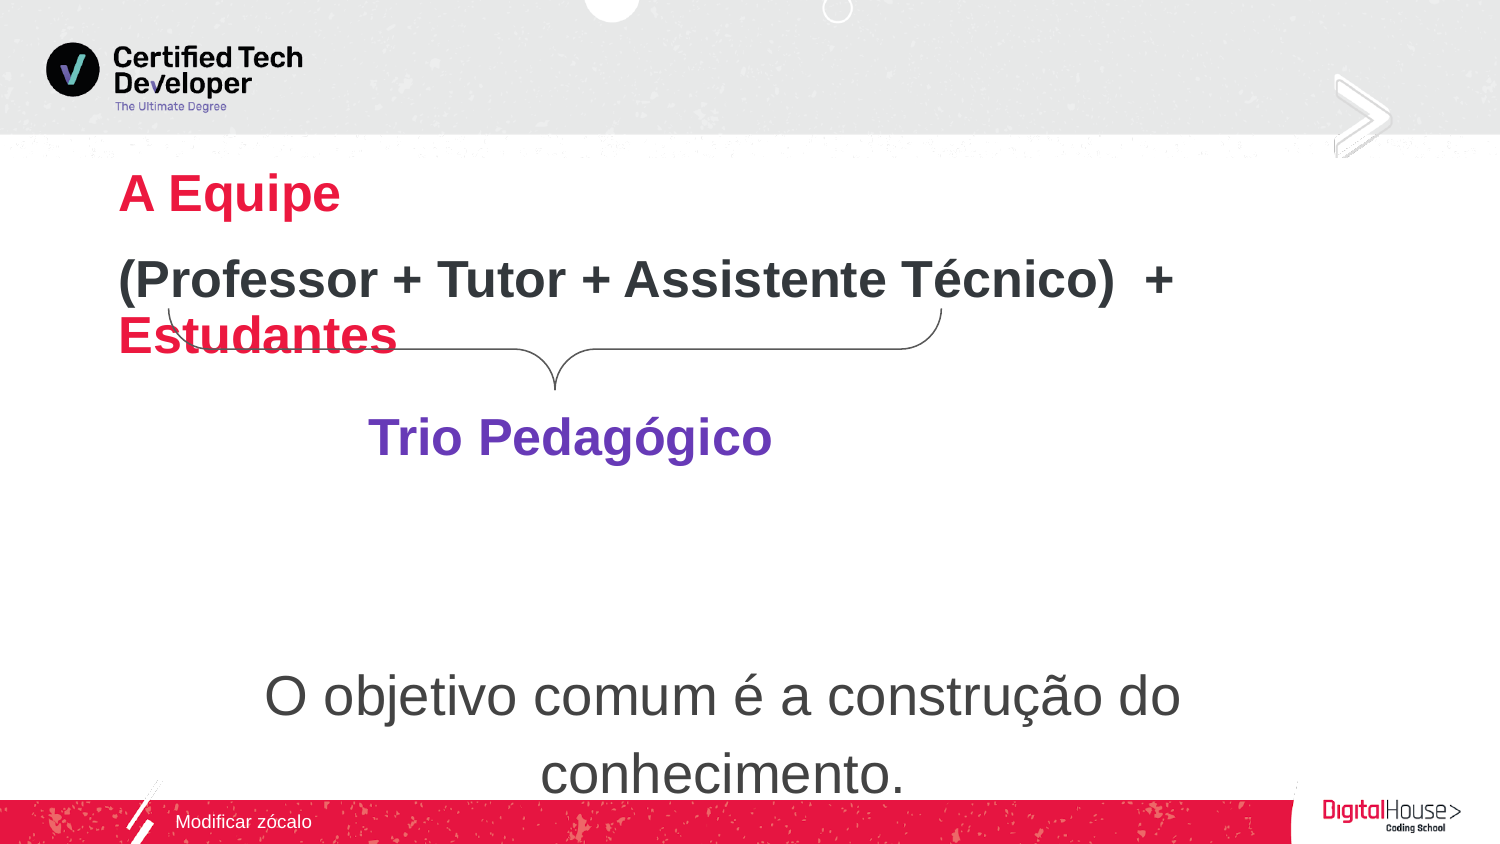

# A Equipe
(Professor + Tutor + Assistente Técnico)  + Estudantes

O objetivo comum é a construção do conhecimento.
Trio Pedagógico